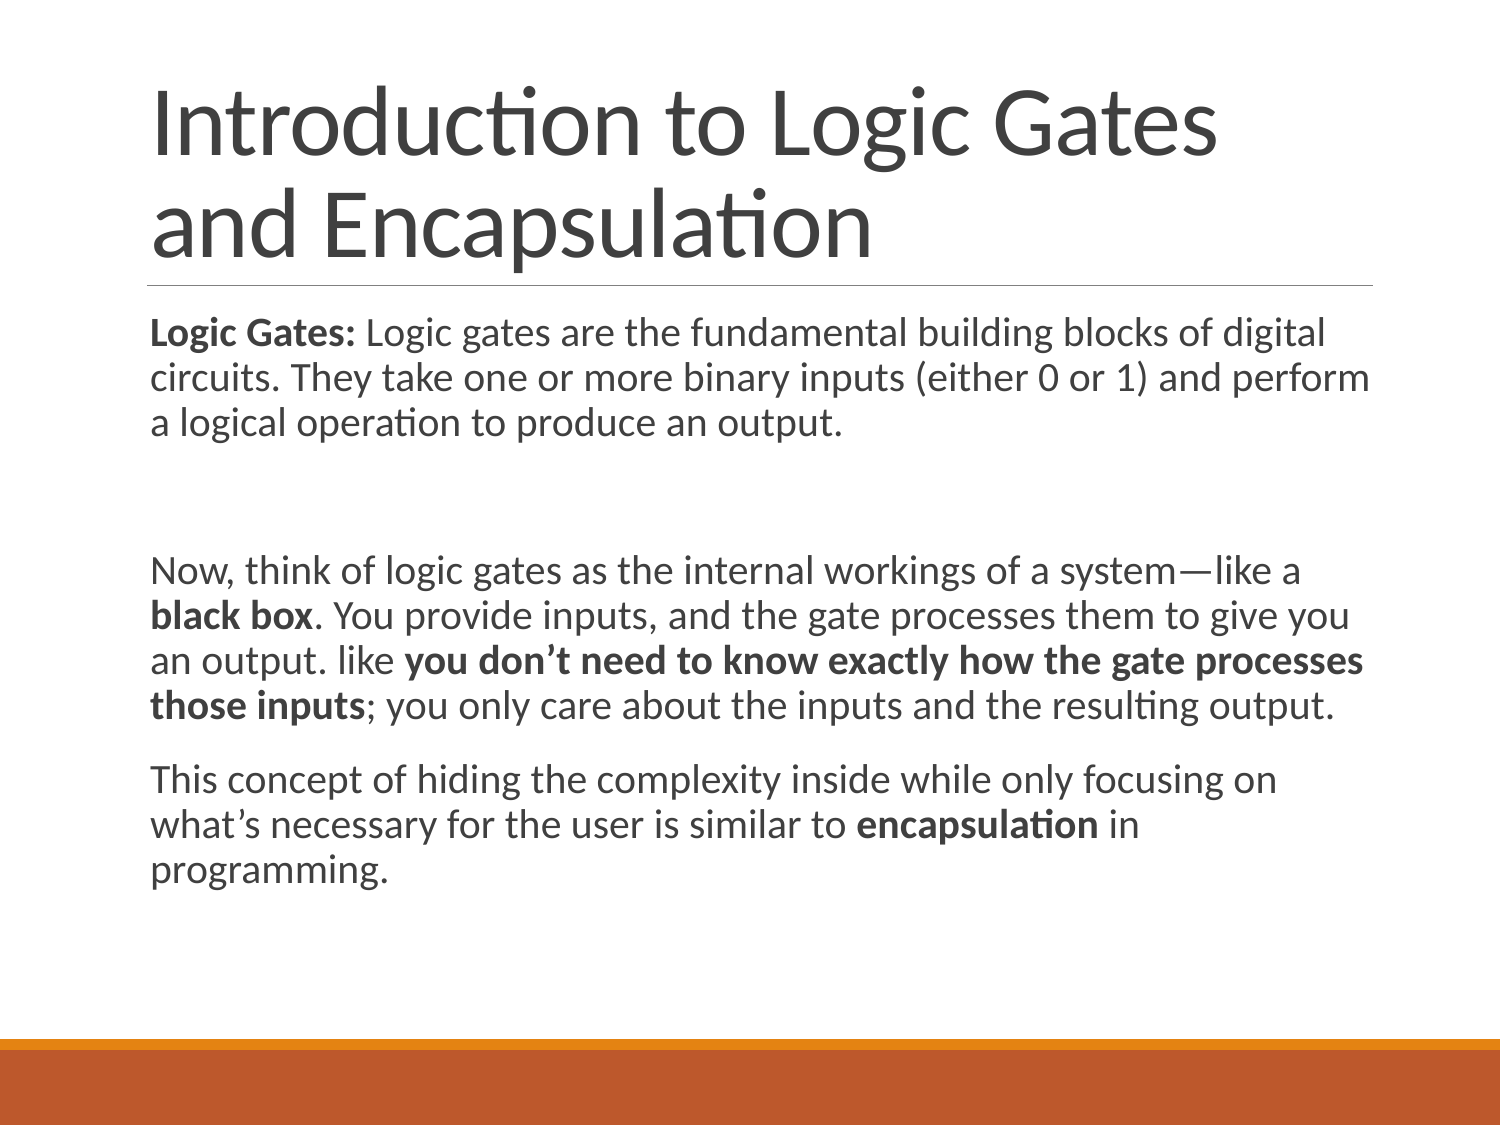

# Introduction to Logic Gates and Encapsulation
Logic Gates: Logic gates are the fundamental building blocks of digital circuits. They take one or more binary inputs (either 0 or 1) and perform a logical operation to produce an output.

Now, think of logic gates as the internal workings of a system—like a black box. You provide inputs, and the gate processes them to give you an output. like you don’t need to know exactly how the gate processes those inputs; you only care about the inputs and the resulting output.
This concept of hiding the complexity inside while only focusing on what’s necessary for the user is similar to encapsulation in programming.